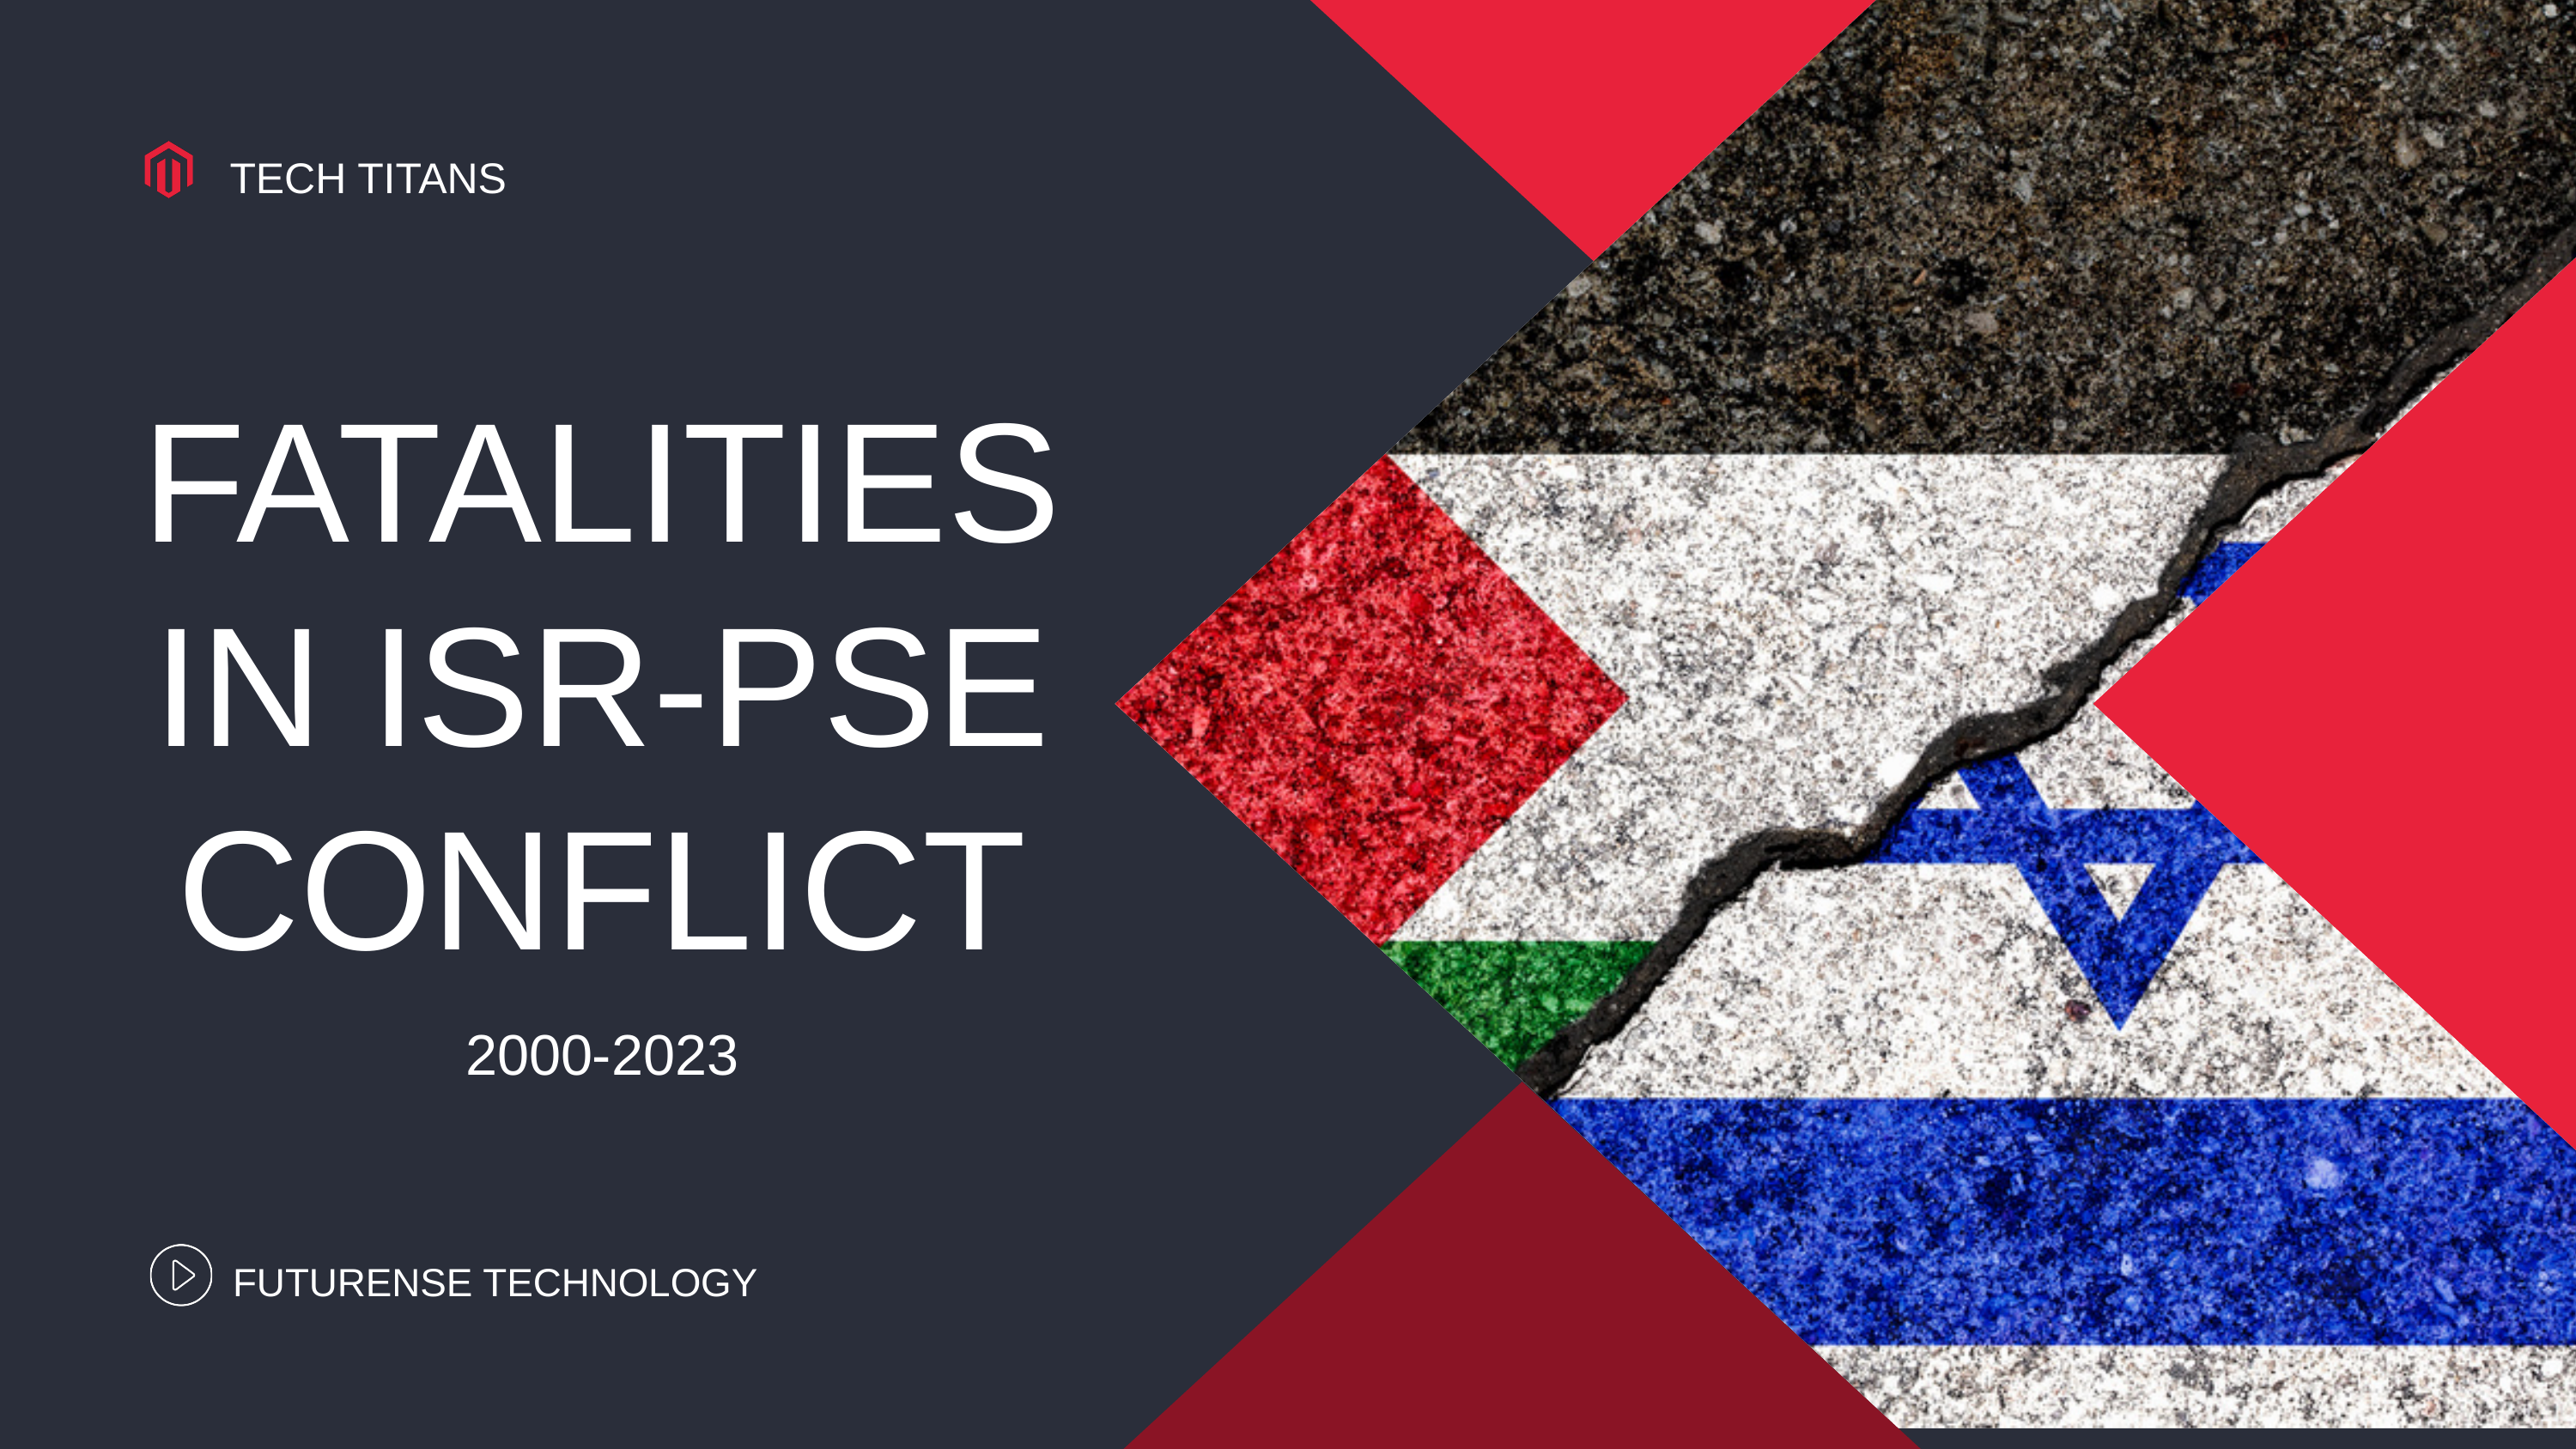

TECH TITANS
FATALITIES IN ISR-PSE CONFLICT
2000-2023

FUTURENSE TECHNOLOGY